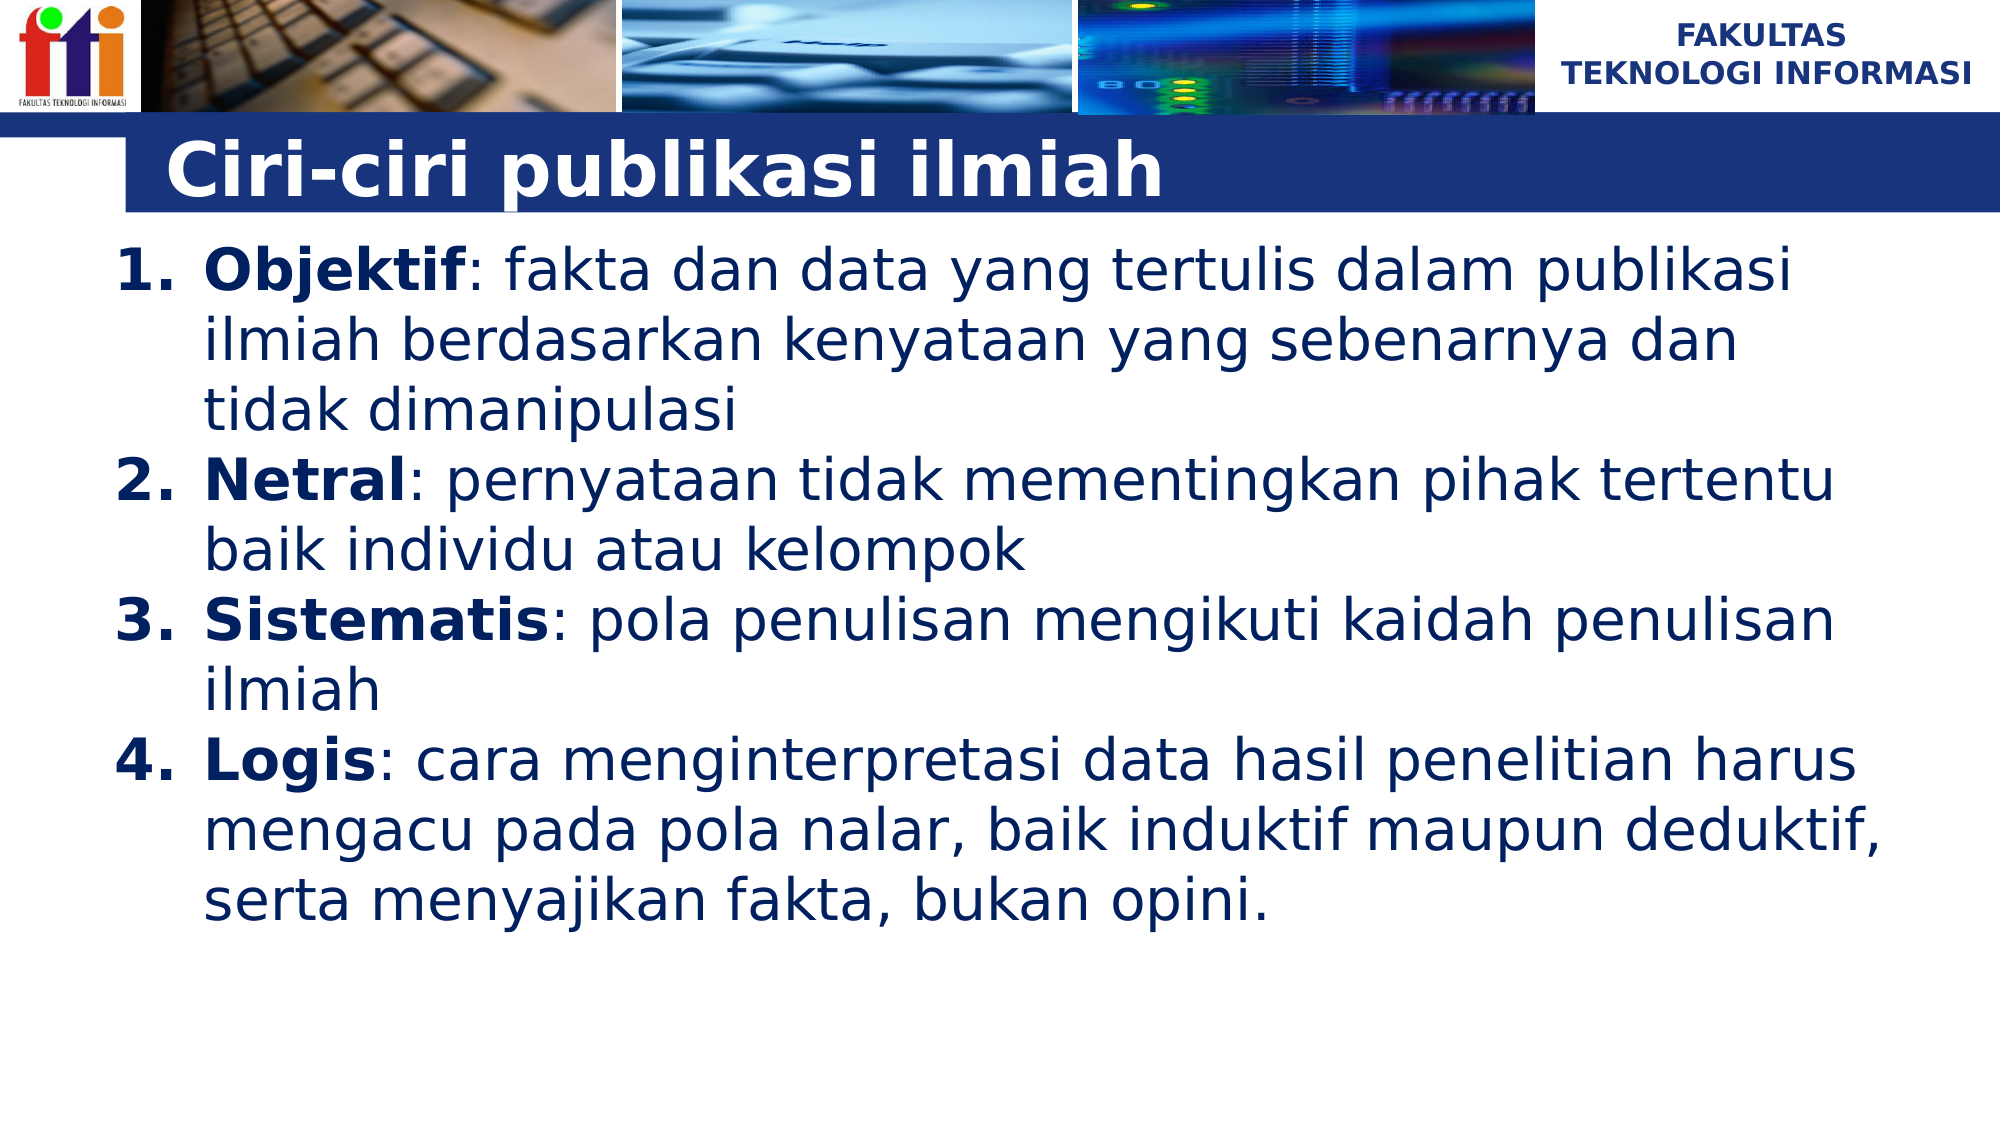

# Ciri-ciri publikasi ilmiah
Objektif: fakta dan data yang tertulis dalam publikasi ilmiah berdasarkan kenyataan yang sebenarnya dan tidak dimanipulasi
Netral: pernyataan tidak mementingkan pihak tertentu baik individu atau kelompok
Sistematis: pola penulisan mengikuti kaidah penulisan ilmiah
Logis: cara menginterpretasi data hasil penelitian harus mengacu pada pola nalar, baik induktif maupun deduktif, serta menyajikan fakta, bukan opini.